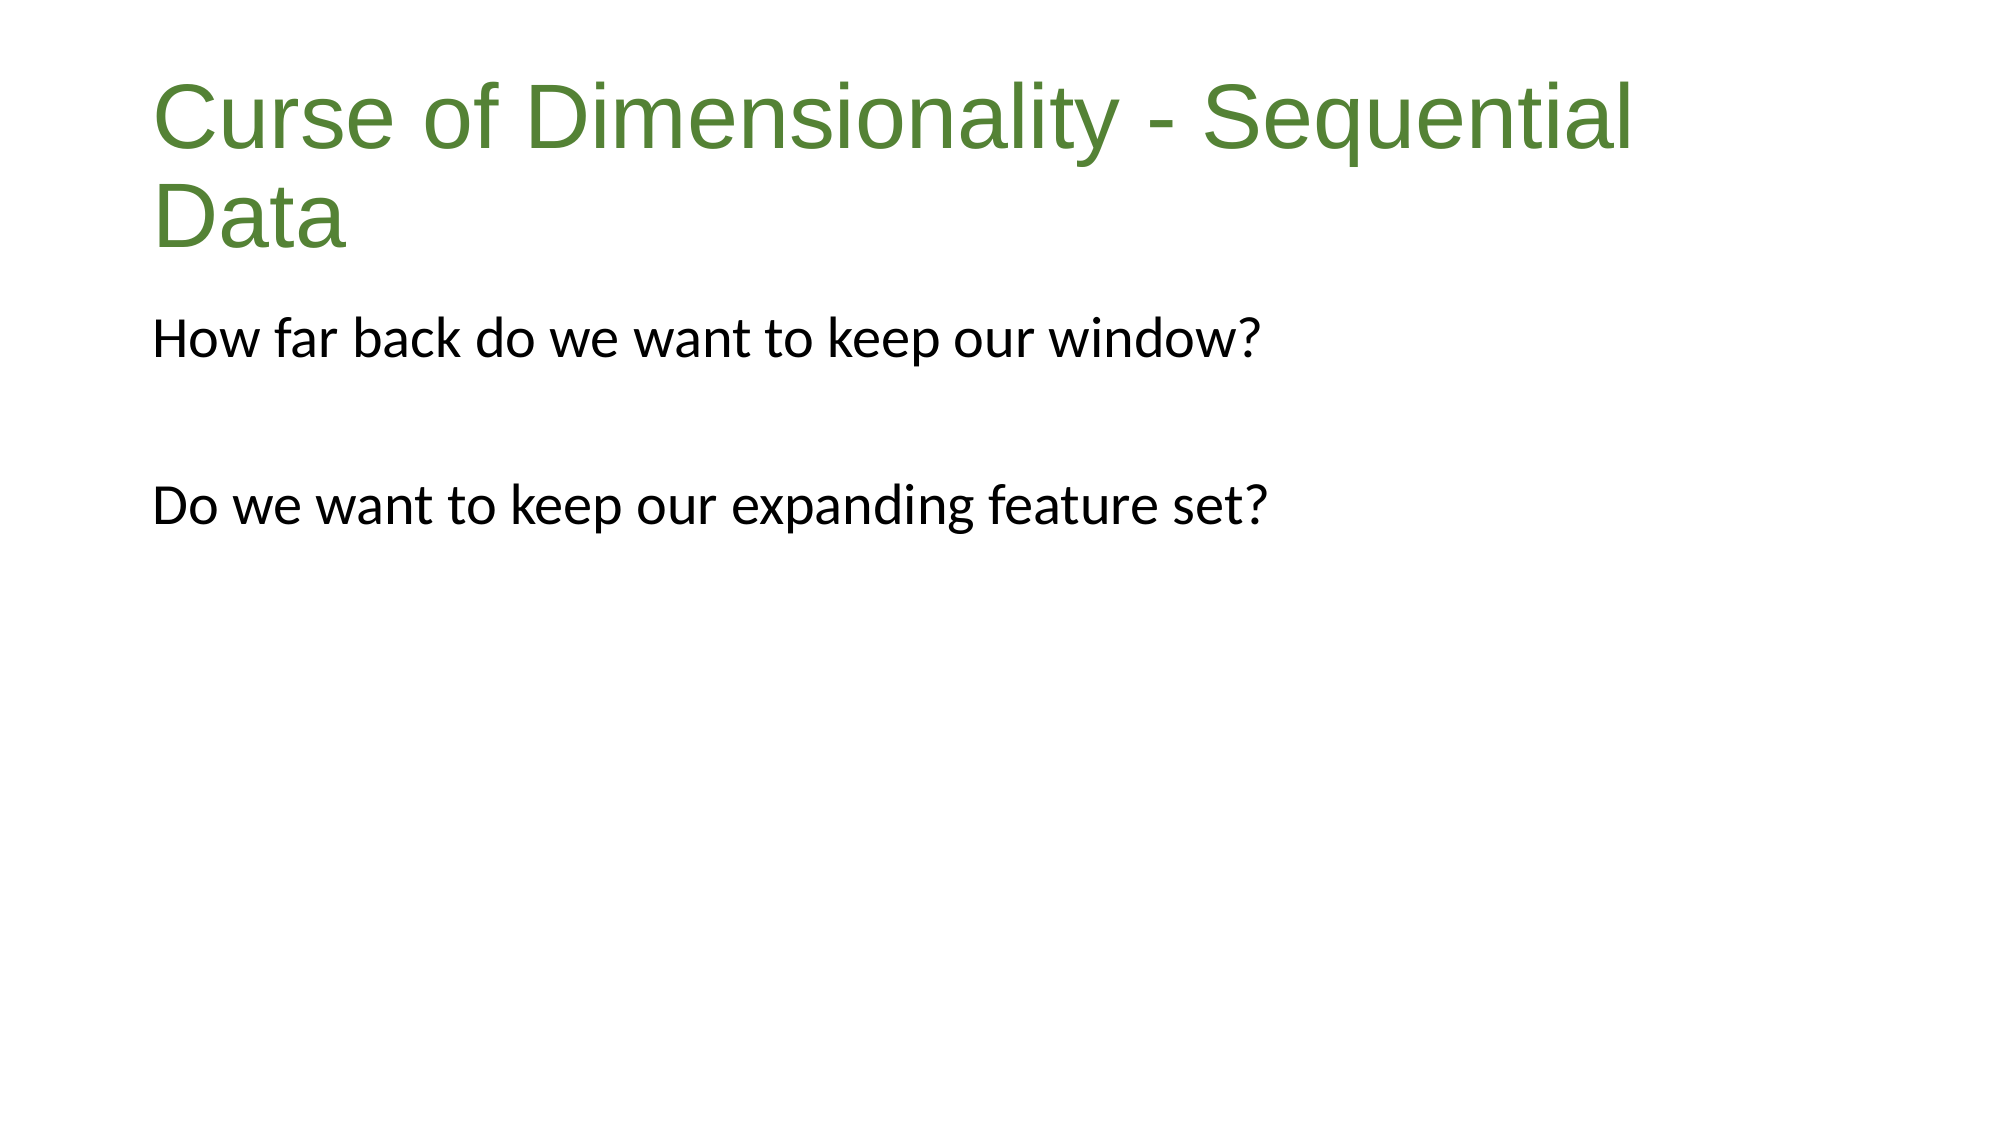

# Curse of Dimensionality - Sequential Data
How far back do we want to keep our window?

Do we want to keep our expanding feature set?